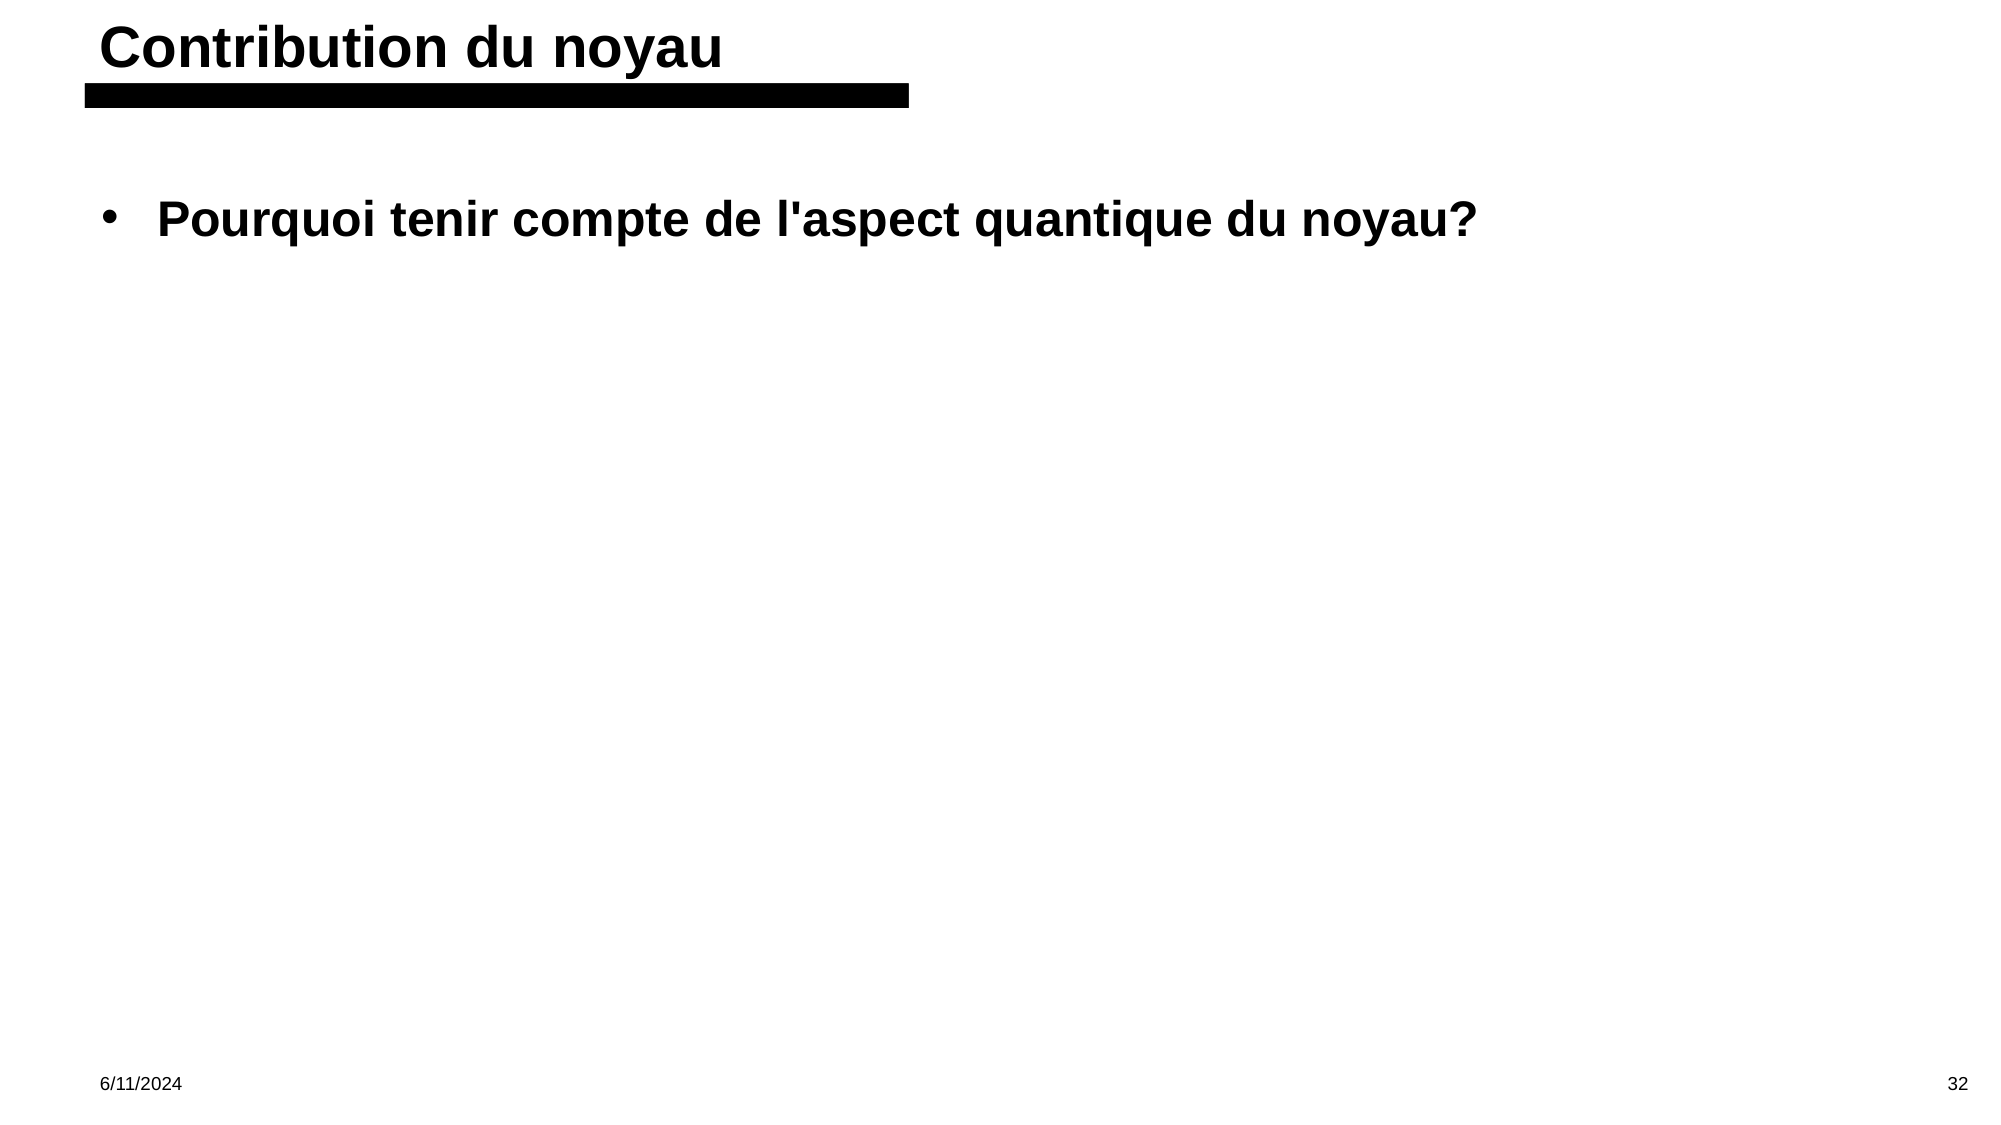

Contribution du noyau
Pourquoi tenir compte de l'aspect quantique du noyau?
6/11/2024
32